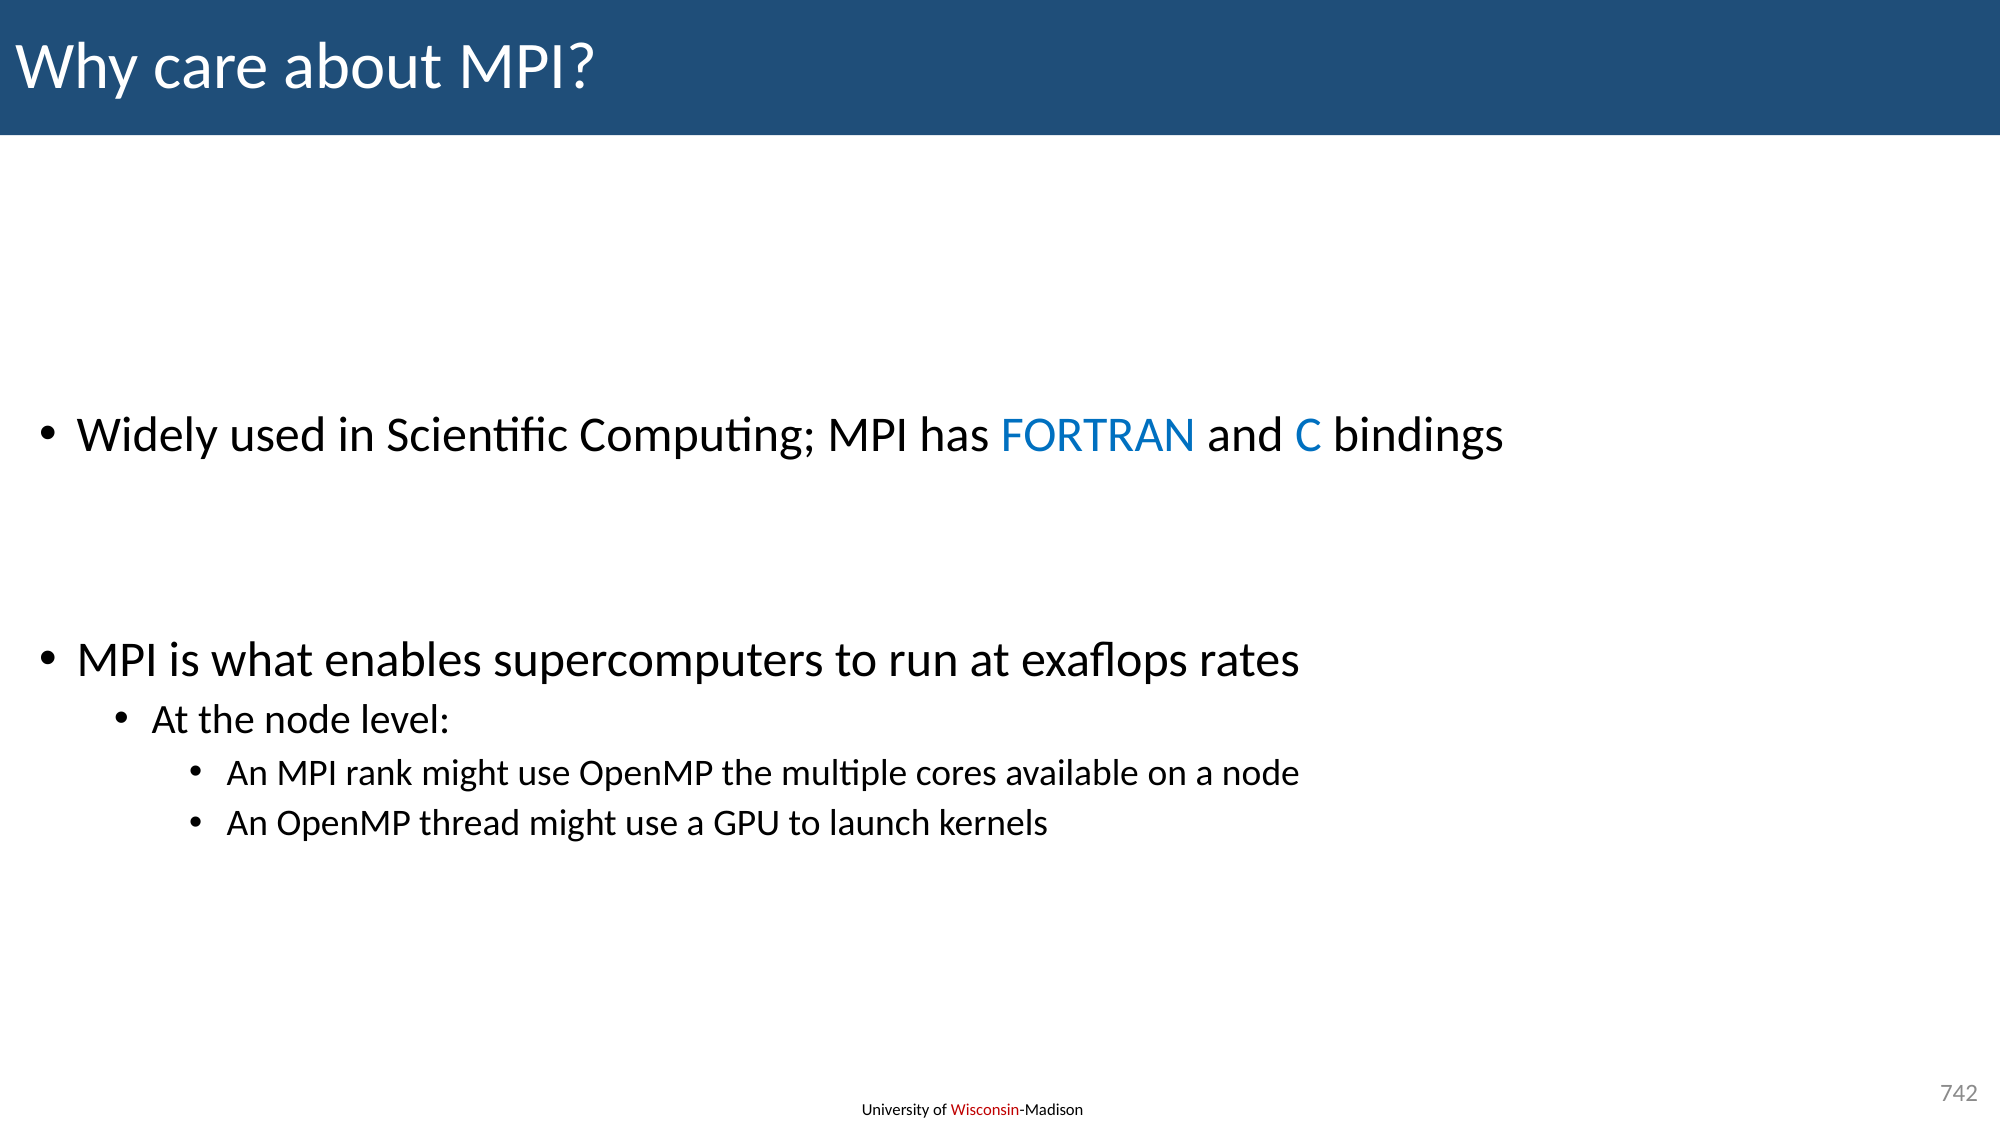

# Why care about MPI?

Widely used in Scientific Computing; MPI has FORTRAN and C bindings

MPI is what enables supercomputers to run at exaflops rates
At the node level:
An MPI rank might use OpenMP the multiple cores available on a node
An OpenMP thread might use a GPU to launch kernels
742